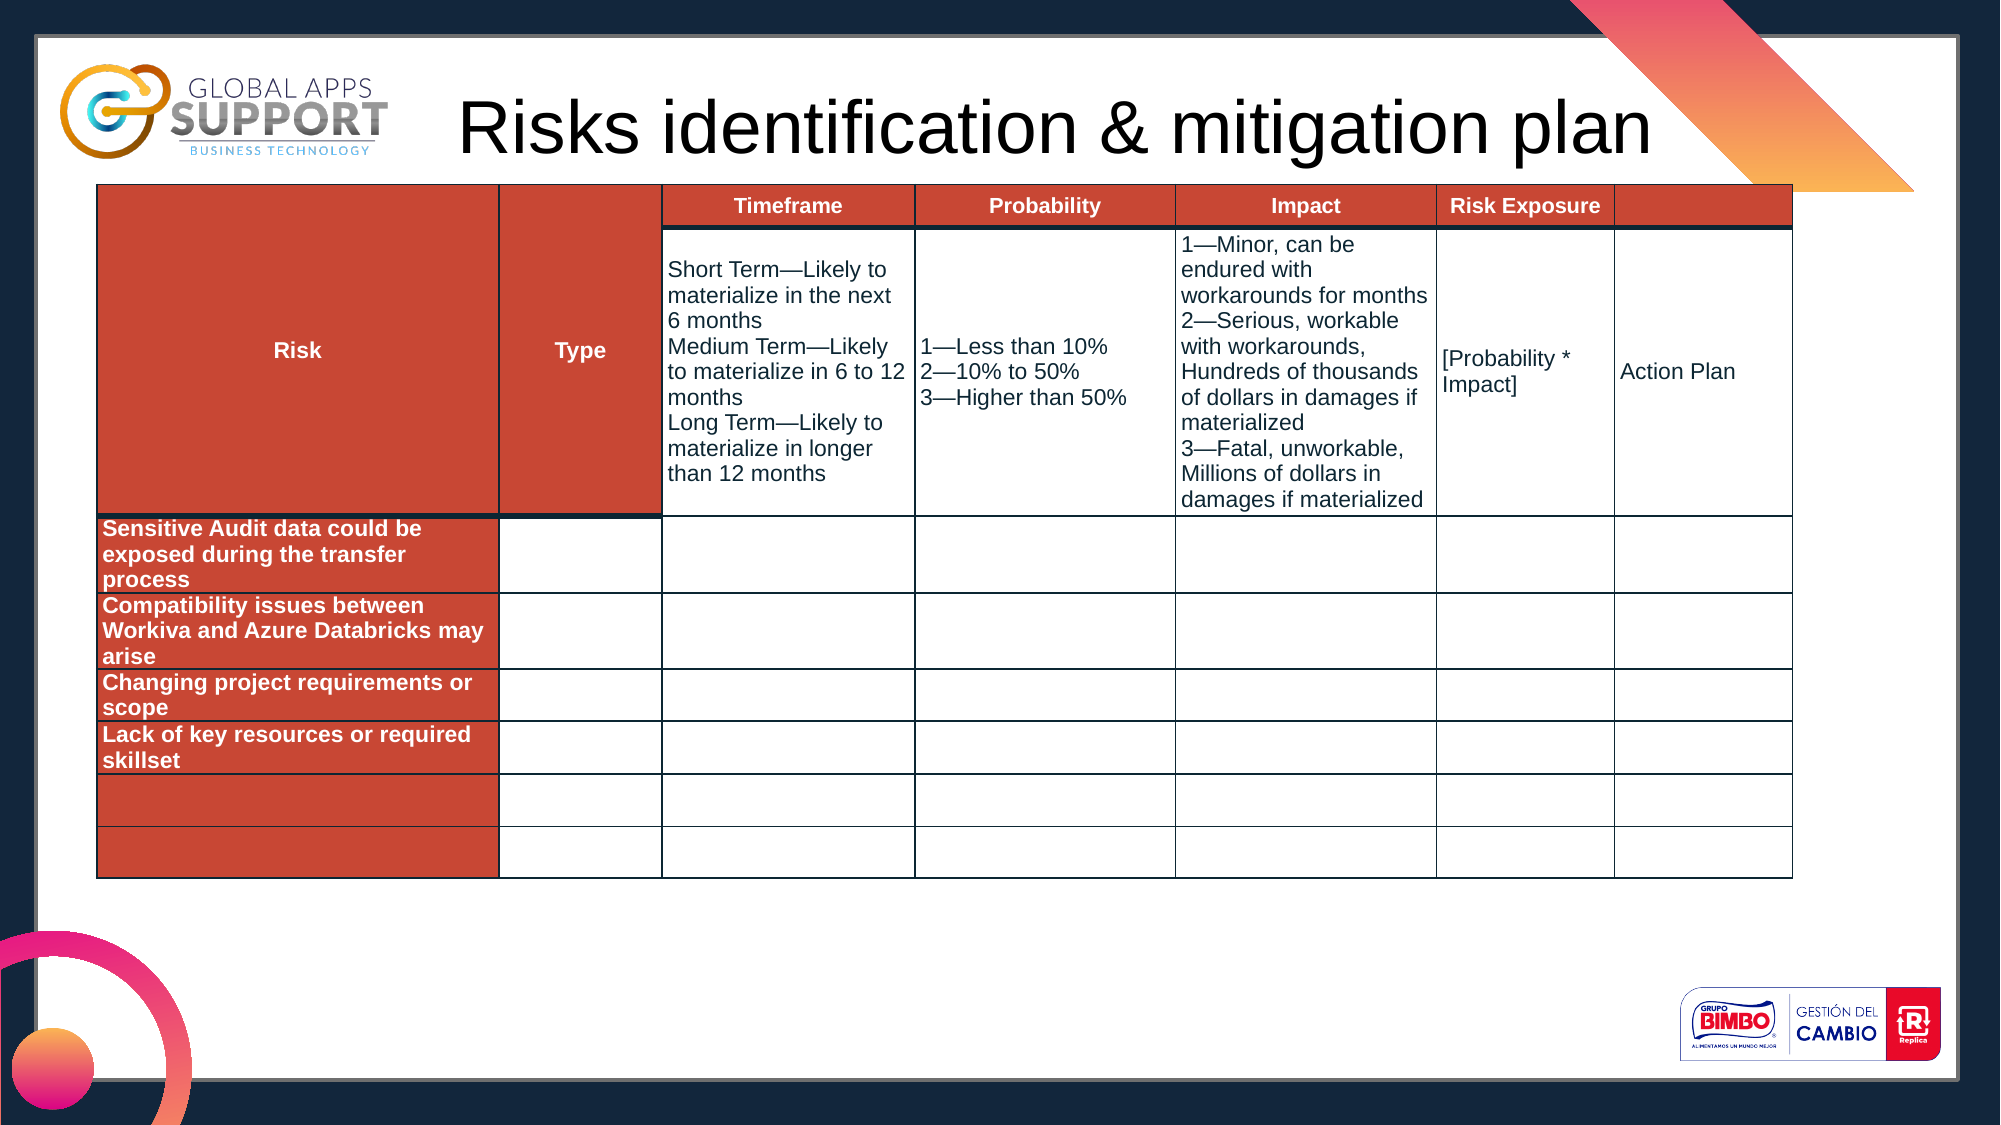

Risks identification & mitigation plan
| Risk | Type | Timeframe | Probability | Impact | Risk Exposure |  |
| --- | --- | --- | --- | --- | --- | --- |
|  |  | Short Term—Likely to materialize in the next 6 months Medium Term—Likely to materialize in 6 to 12 months Long Term—Likely to materialize in longer than 12 months | 1—Less than 10% 2—10% to 50% 3—Higher than 50% | 1—Minor, can be endured with workarounds for months 2—Serious, workable with workarounds, Hundreds of thousands of dollars in damages if materialized 3—Fatal, unworkable, Millions of dollars in damages if materialized | [Probability \* Impact] | Action Plan |
| Sensitive Audit data could be exposed during the transfer process |  |  |  |  |  |  |
| Compatibility issues between Workiva and Azure Databricks may arise |  |  |  |  |  |  |
| Changing project requirements or scope |  |  |  |  |  |  |
| Lack of key resources or required skillset |  |  |  |  |  |  |
|  |  |  |  |  |  |  |
|  |  |  |  |  |  |  |